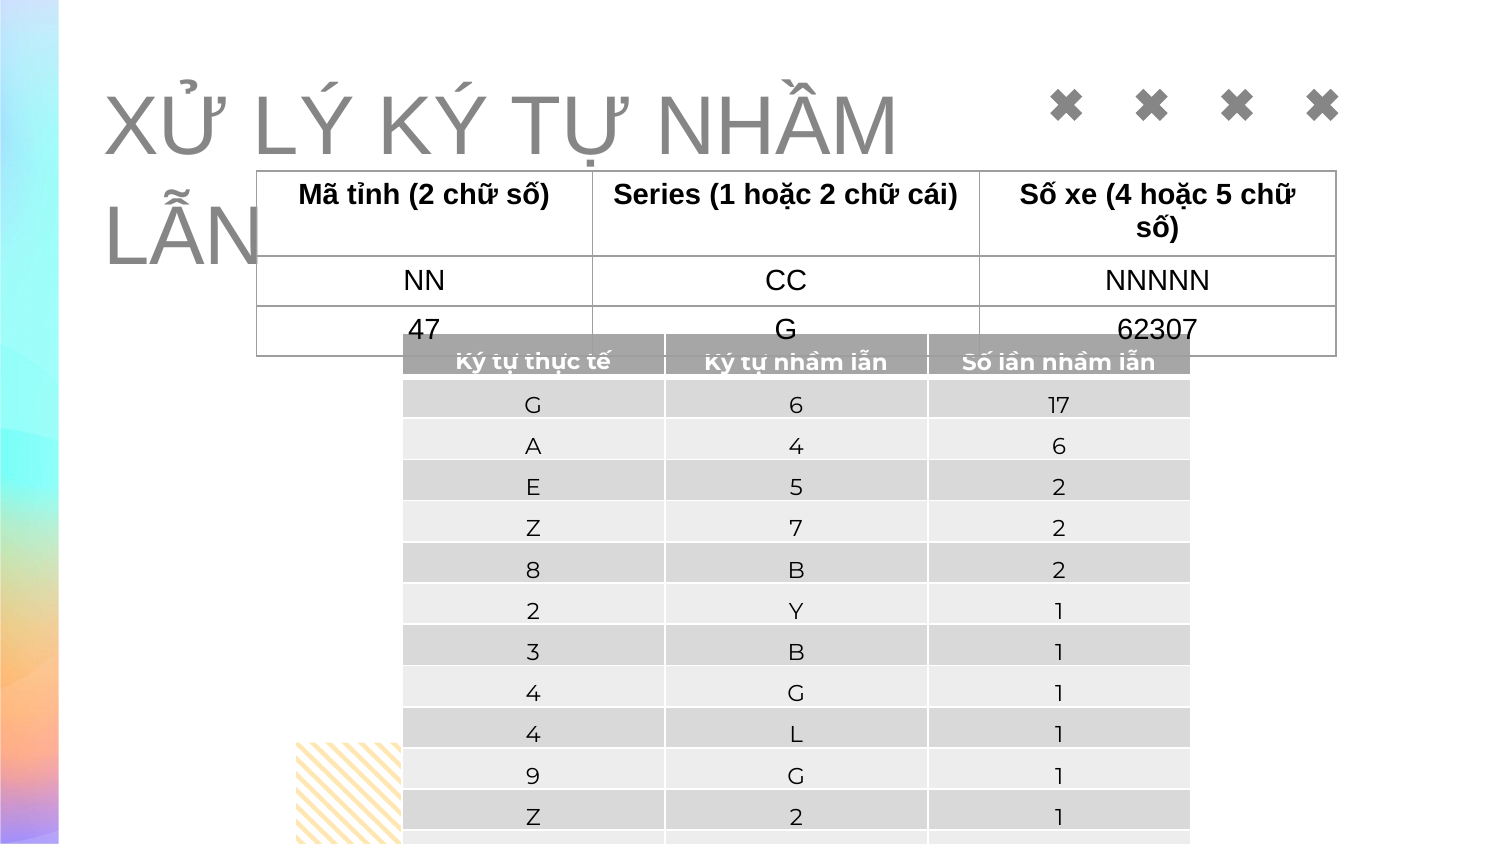

# XỬ LÝ KÝ TỰ NHẦM LẪN
| Mã tỉnh (2 chữ số) | Series (1 hoặc 2 chữ cái) | Số xe (4 hoặc 5 chữ số) |
| --- | --- | --- |
| NN | CC | NNNNN |
| 47 | G | 62307 |
| Ký tự thực tế | Ký tự nhầm lẫn | Số lần nhầm lẫn |
| --- | --- | --- |
| G | 6 | 17 |
| A | 4 | 6 |
| E | 5 | 2 |
| Z | 7 | 2 |
| 8 | B | 2 |
| 2 | Y | 1 |
| 3 | B | 1 |
| 4 | G | 1 |
| 4 | L | 1 |
| 9 | G | 1 |
| Z | 2 | 1 |
| E | 6 | 1 |